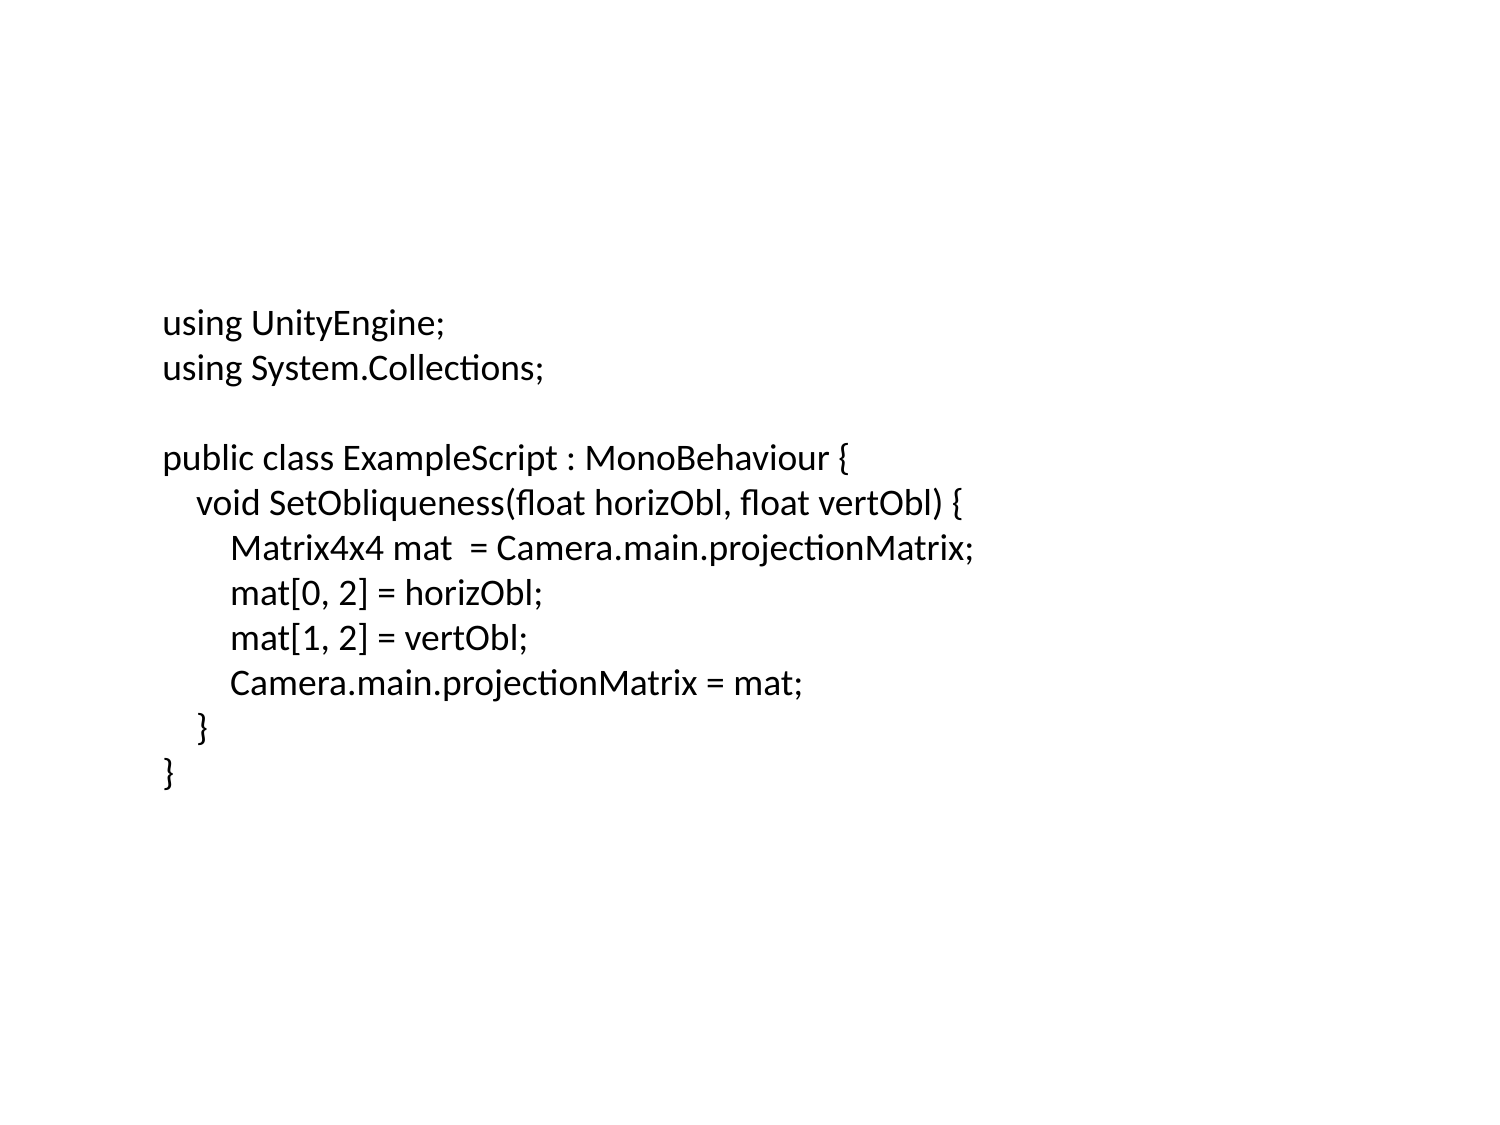

#

using UnityEngine;
using System.Collections;

public class ExampleScript : MonoBehaviour {
    void SetObliqueness(float horizObl, float vertObl) {
        Matrix4x4 mat  = Camera.main.projectionMatrix;
        mat[0, 2] = horizObl;
        mat[1, 2] = vertObl;
        Camera.main.projectionMatrix = mat;
    }
}